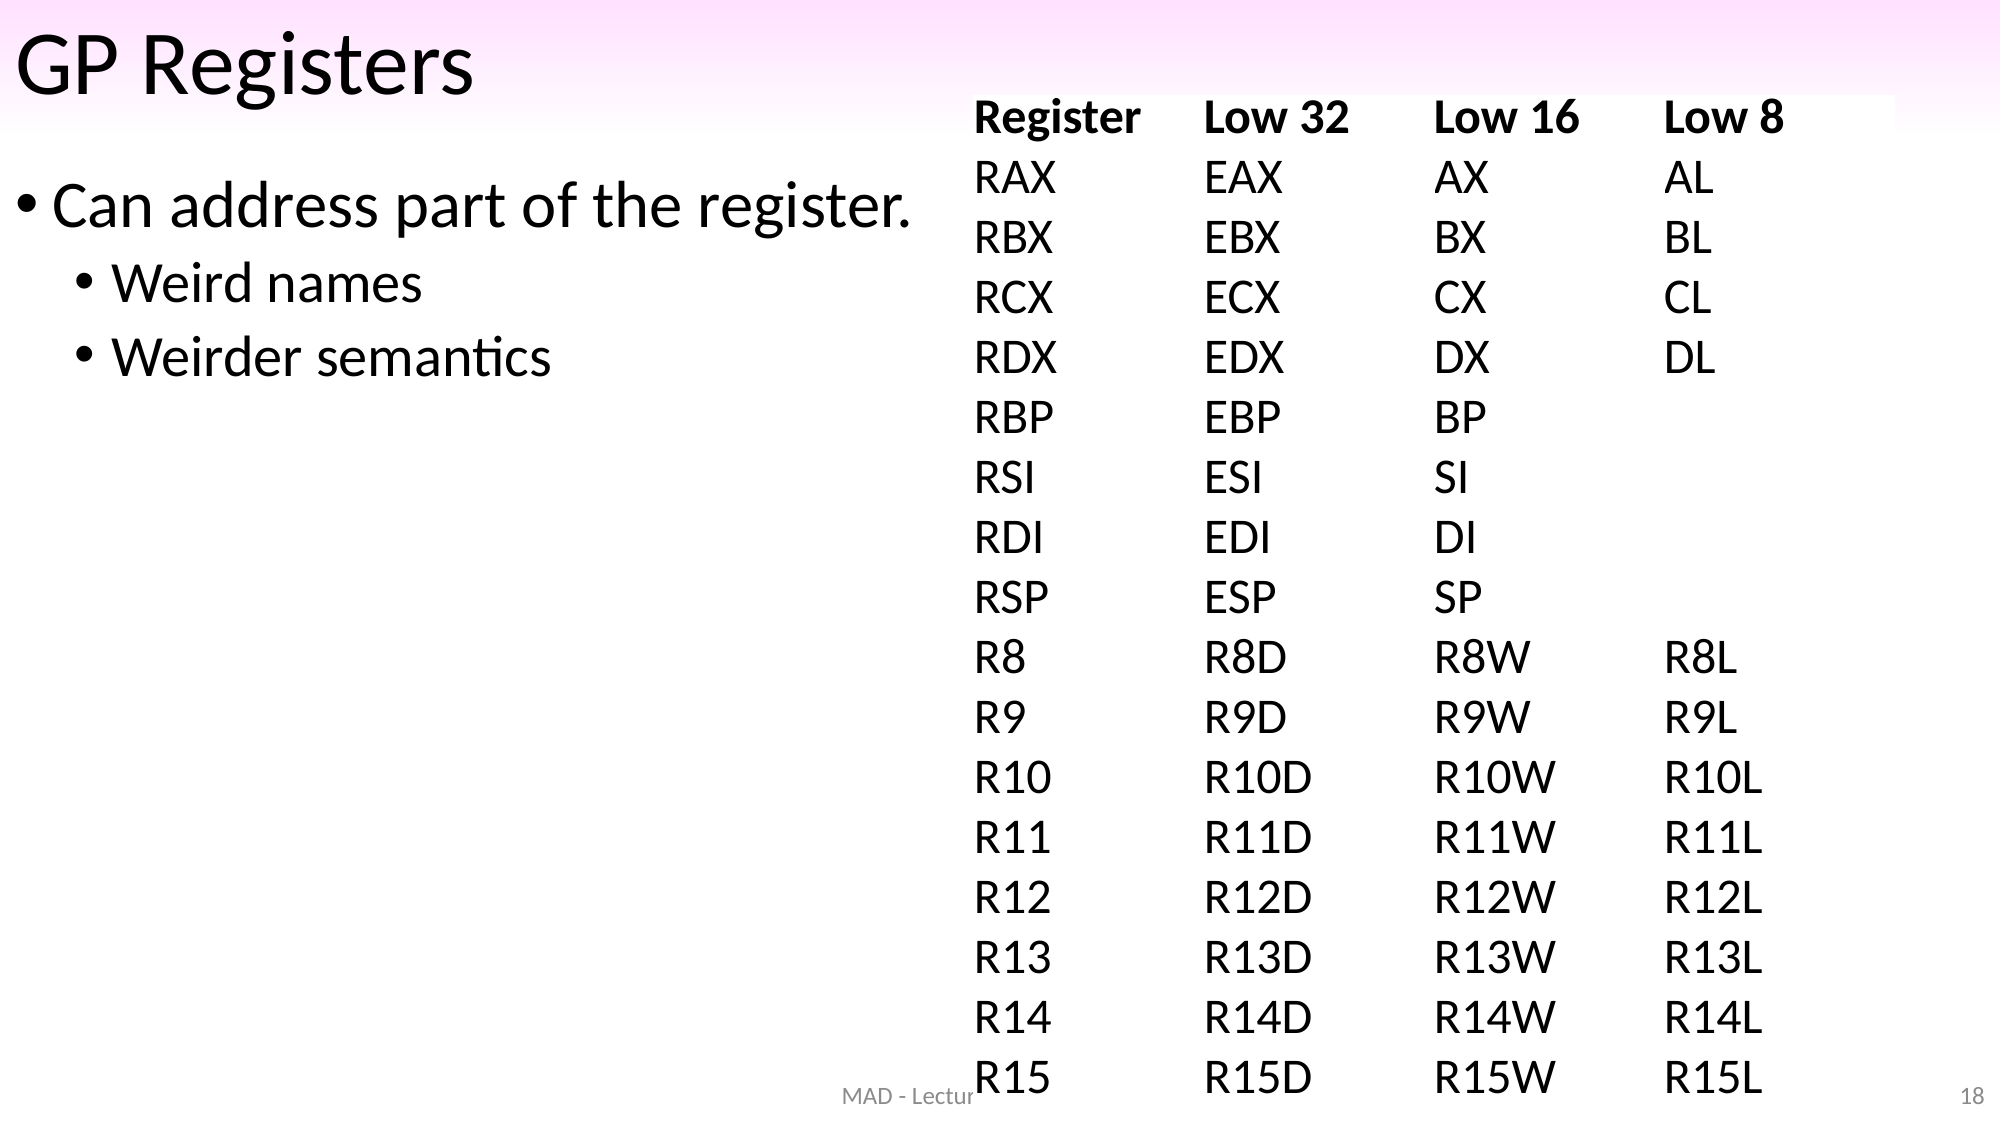

# GP Registers
| Register | Low 32 | Low 16 | Low 8 |
| --- | --- | --- | --- |
| RAX | EAX | AX | AL |
| RBX | EBX | BX | BL |
| RCX | ECX | CX | CL |
| RDX | EDX | DX | DL |
| RBP | EBP | BP |  |
| RSI | ESI | SI |  |
| RDI | EDI | DI |  |
| RSP | ESP | SP |  |
| R8 | R8D | R8W | R8L |
| R9 | R9D | R9W | R9L |
| R10 | R10D | R10W | R10L |
| R11 | R11D | R11W | R11L |
| R12 | R12D | R12W | R12L |
| R13 | R13D | R13W | R13L |
| R14 | R14D | R14W | R14L |
| R15 | R15D | R15W | R15L |
Can address part of the register.
Weird names
Weirder semantics
MAD - Lecture 1 - Introduction
18